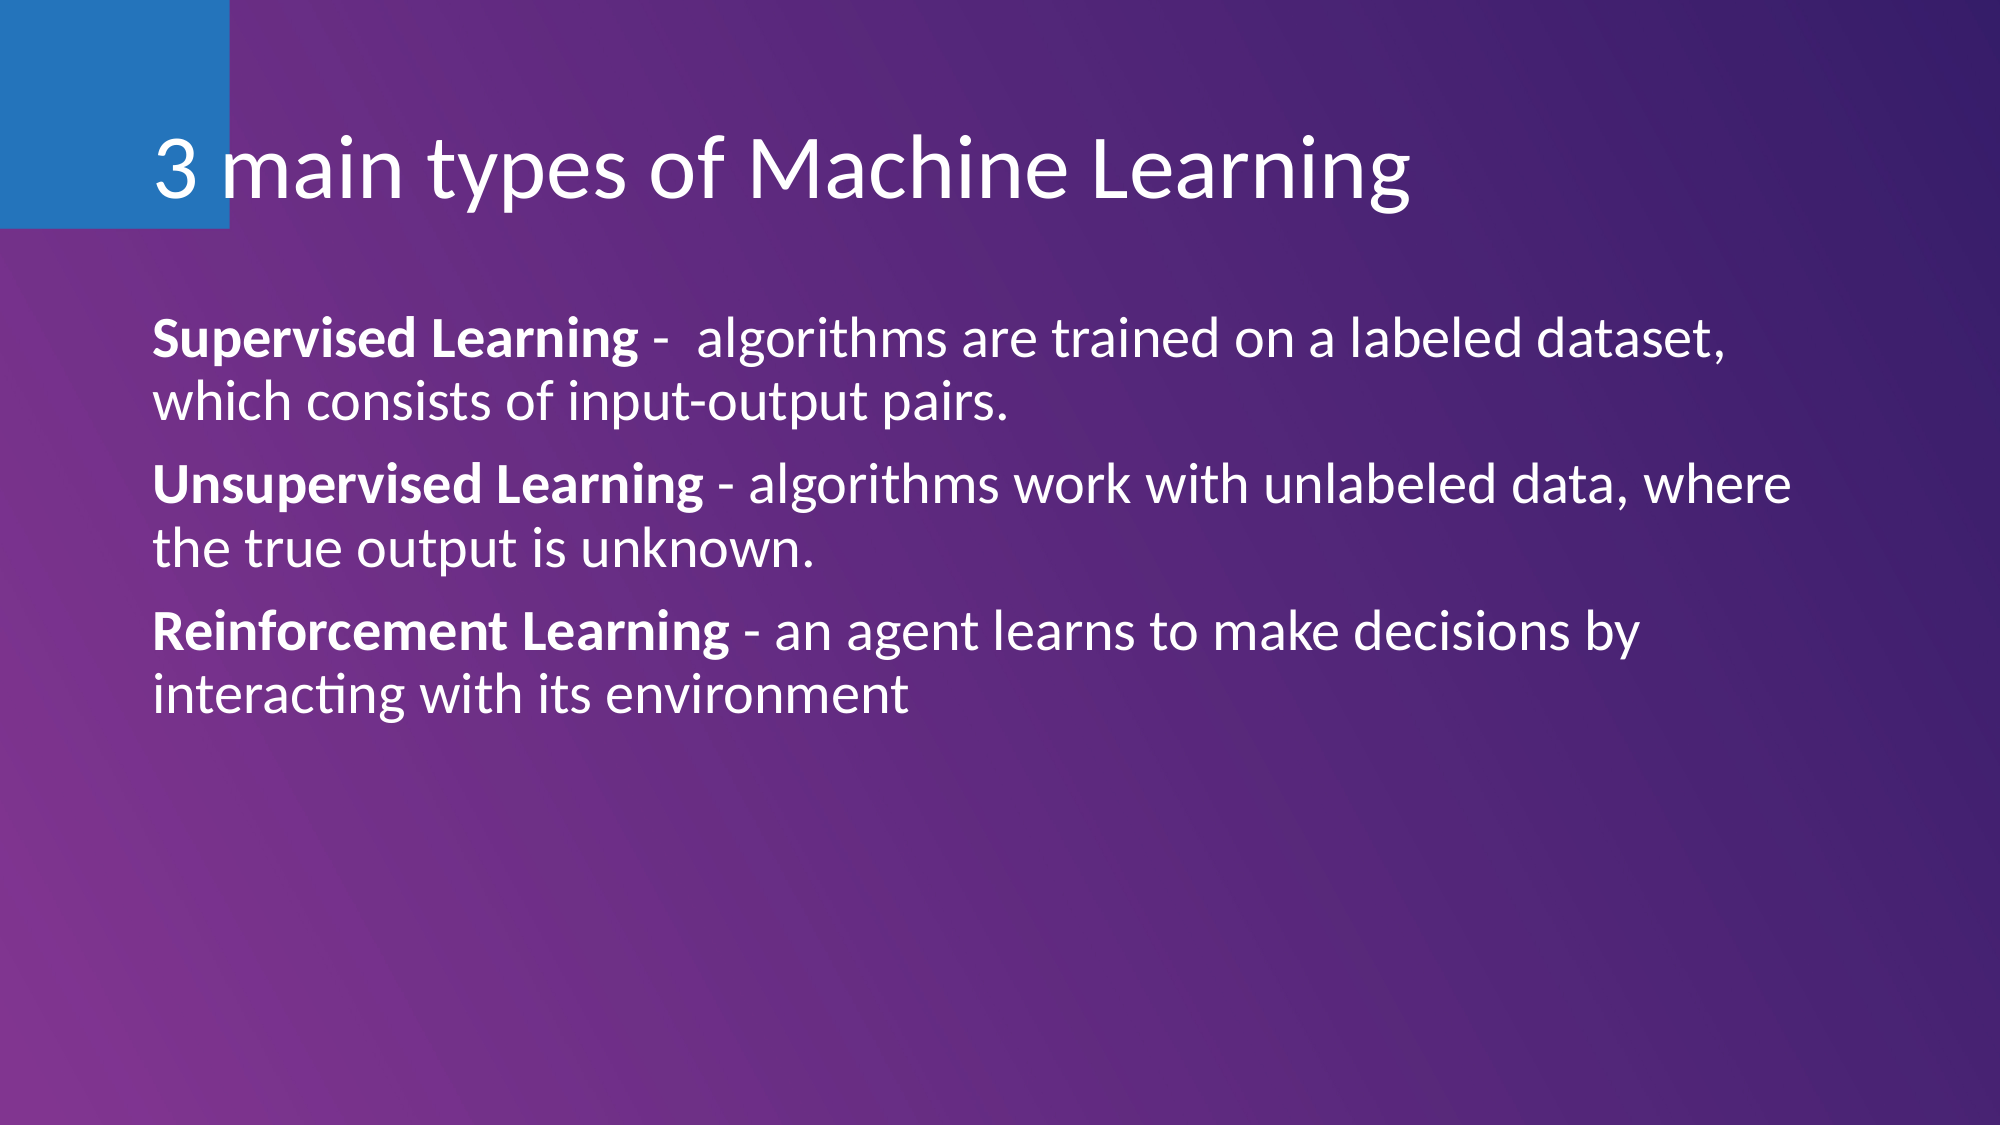

# 3 main types of Machine Learning
Supervised Learning -  algorithms are trained on a labeled dataset, which consists of input-output pairs.
Unsupervised Learning - algorithms work with unlabeled data, where the true output is unknown.
Reinforcement Learning - an agent learns to make decisions by interacting with its environment